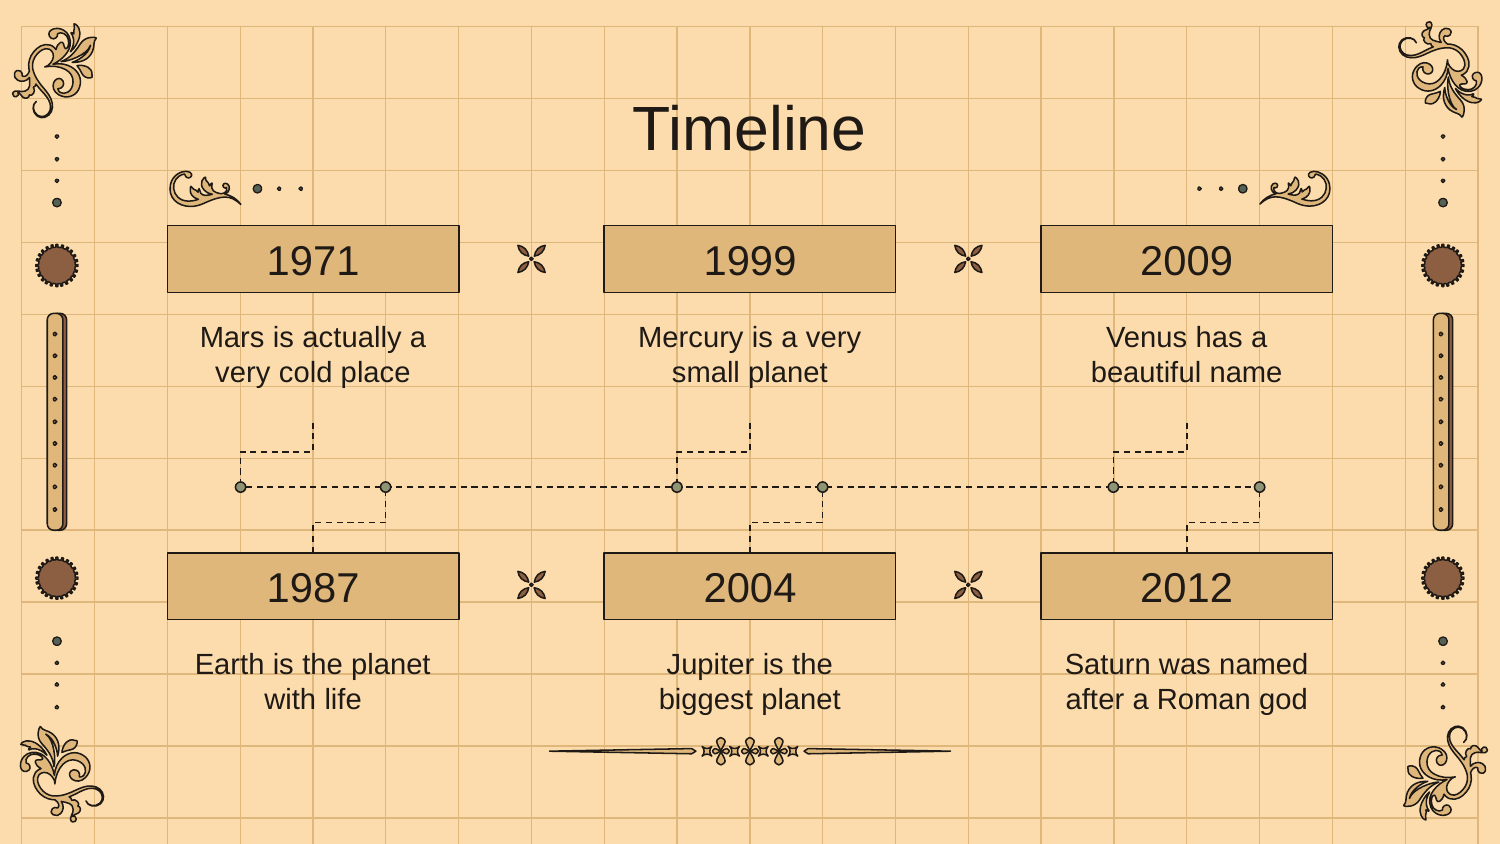

# Timeline

1971
1999
2009

Mars is actually a very cold place
Mercury is a very small planet
Venus has a beautiful name

1987
2004
2012

Earth is the planet with life

Jupiter is the biggest planet
Saturn was named after a Roman god